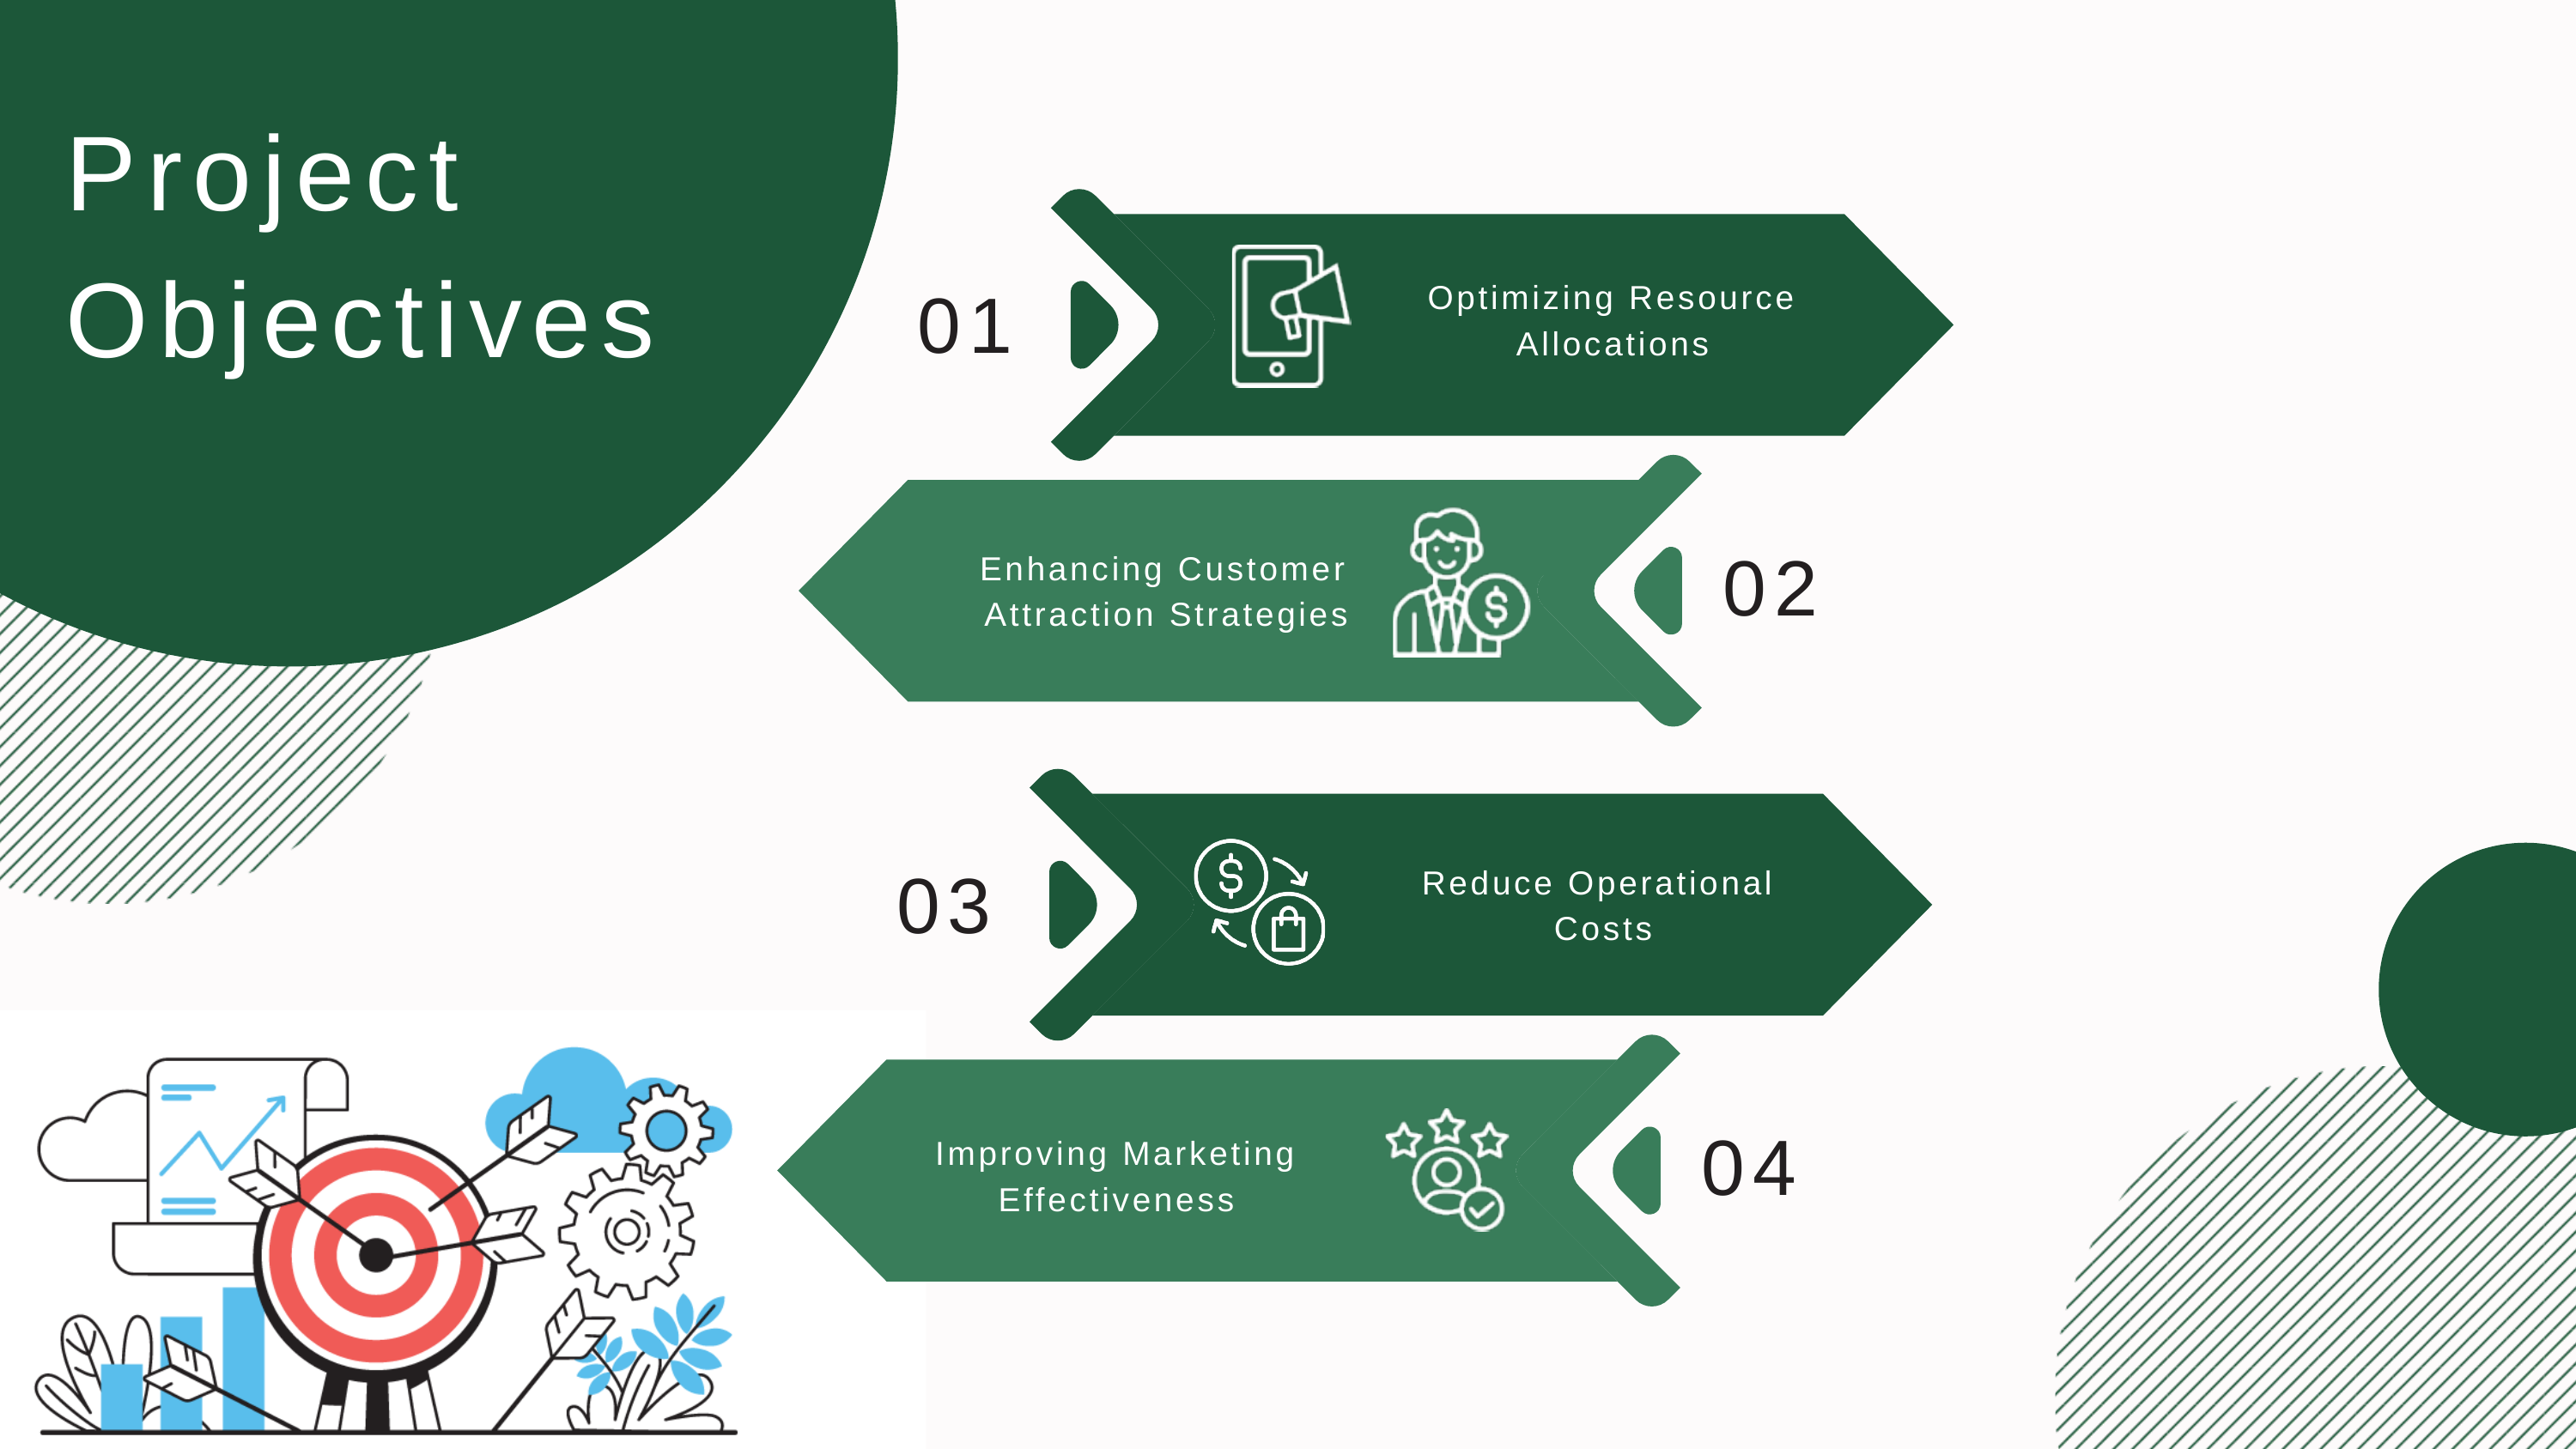

Project
Objectives

01
Optimizing Resource Allocations

02
Enhancing Customer Attraction Strategies

03

Reduce Operational
 Costs

04

Improving Marketing Effectiveness